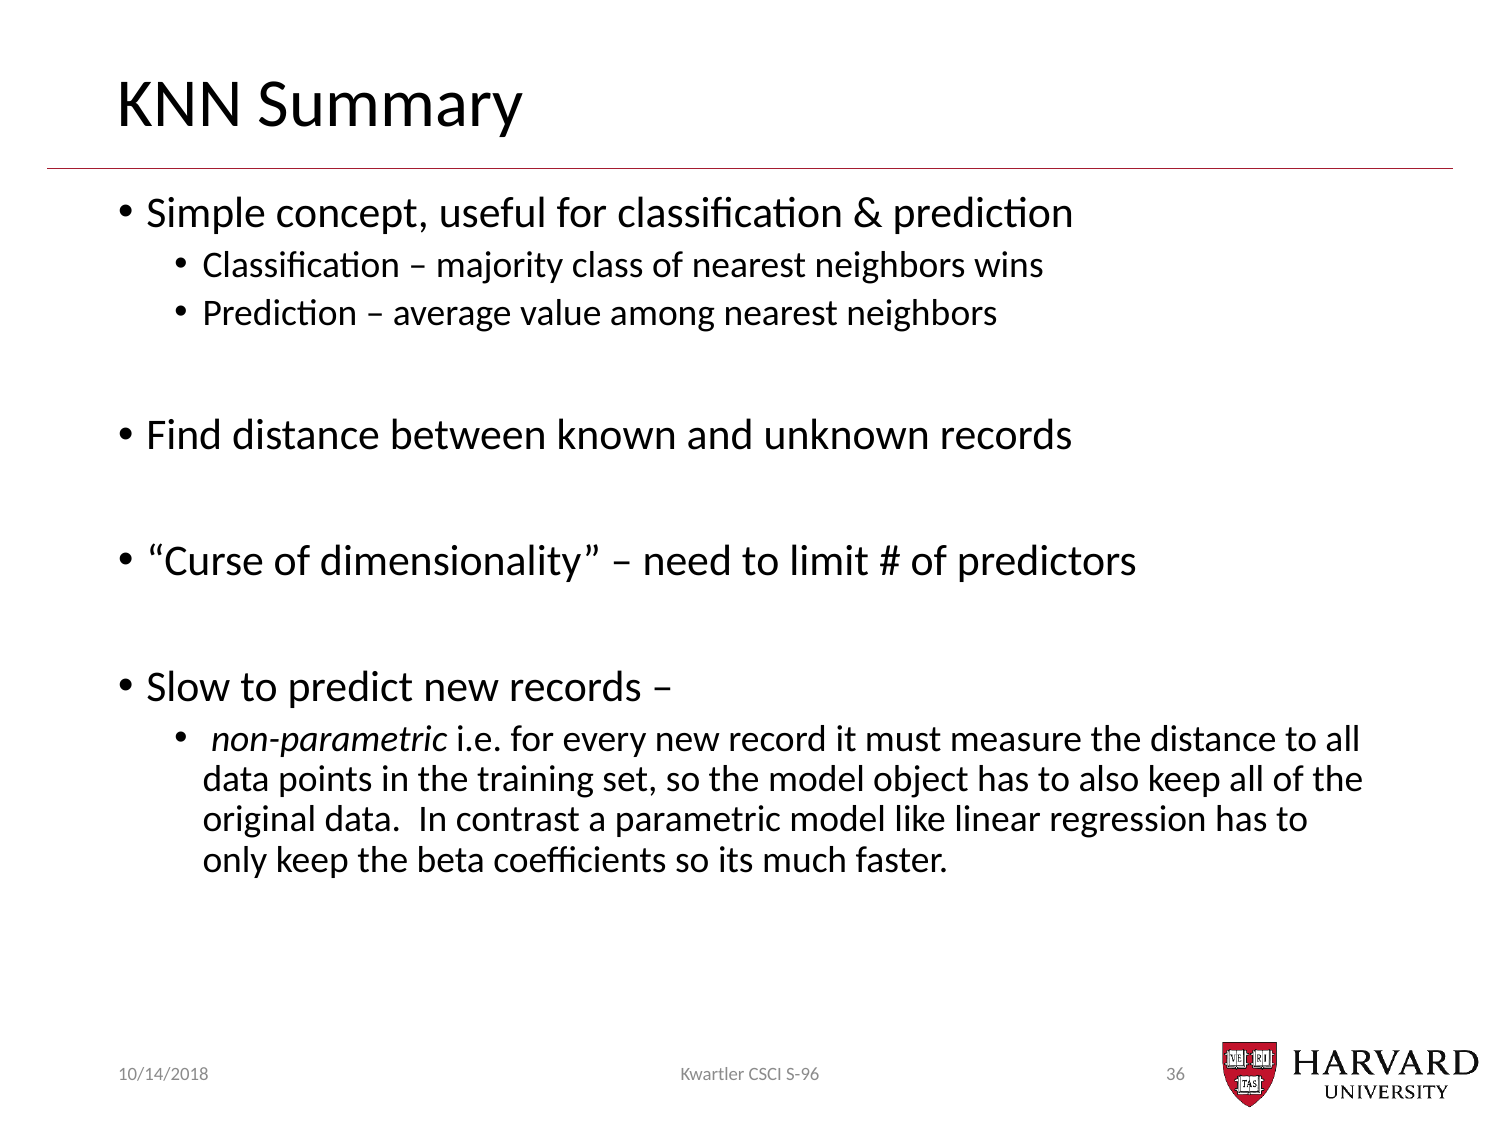

# KNN Summary
Simple concept, useful for classification & prediction
Classification – majority class of nearest neighbors wins
Prediction – average value among nearest neighbors

Find distance between known and unknown records

“Curse of dimensionality” – need to limit # of predictors

Slow to predict new records –
 non-parametric i.e. for every new record it must measure the distance to all data points in the training set, so the model object has to also keep all of the original data.  In contrast a parametric model like linear regression has to only keep the beta coefficients so its much faster.
10/14/2018
Kwartler CSCI S-96
36